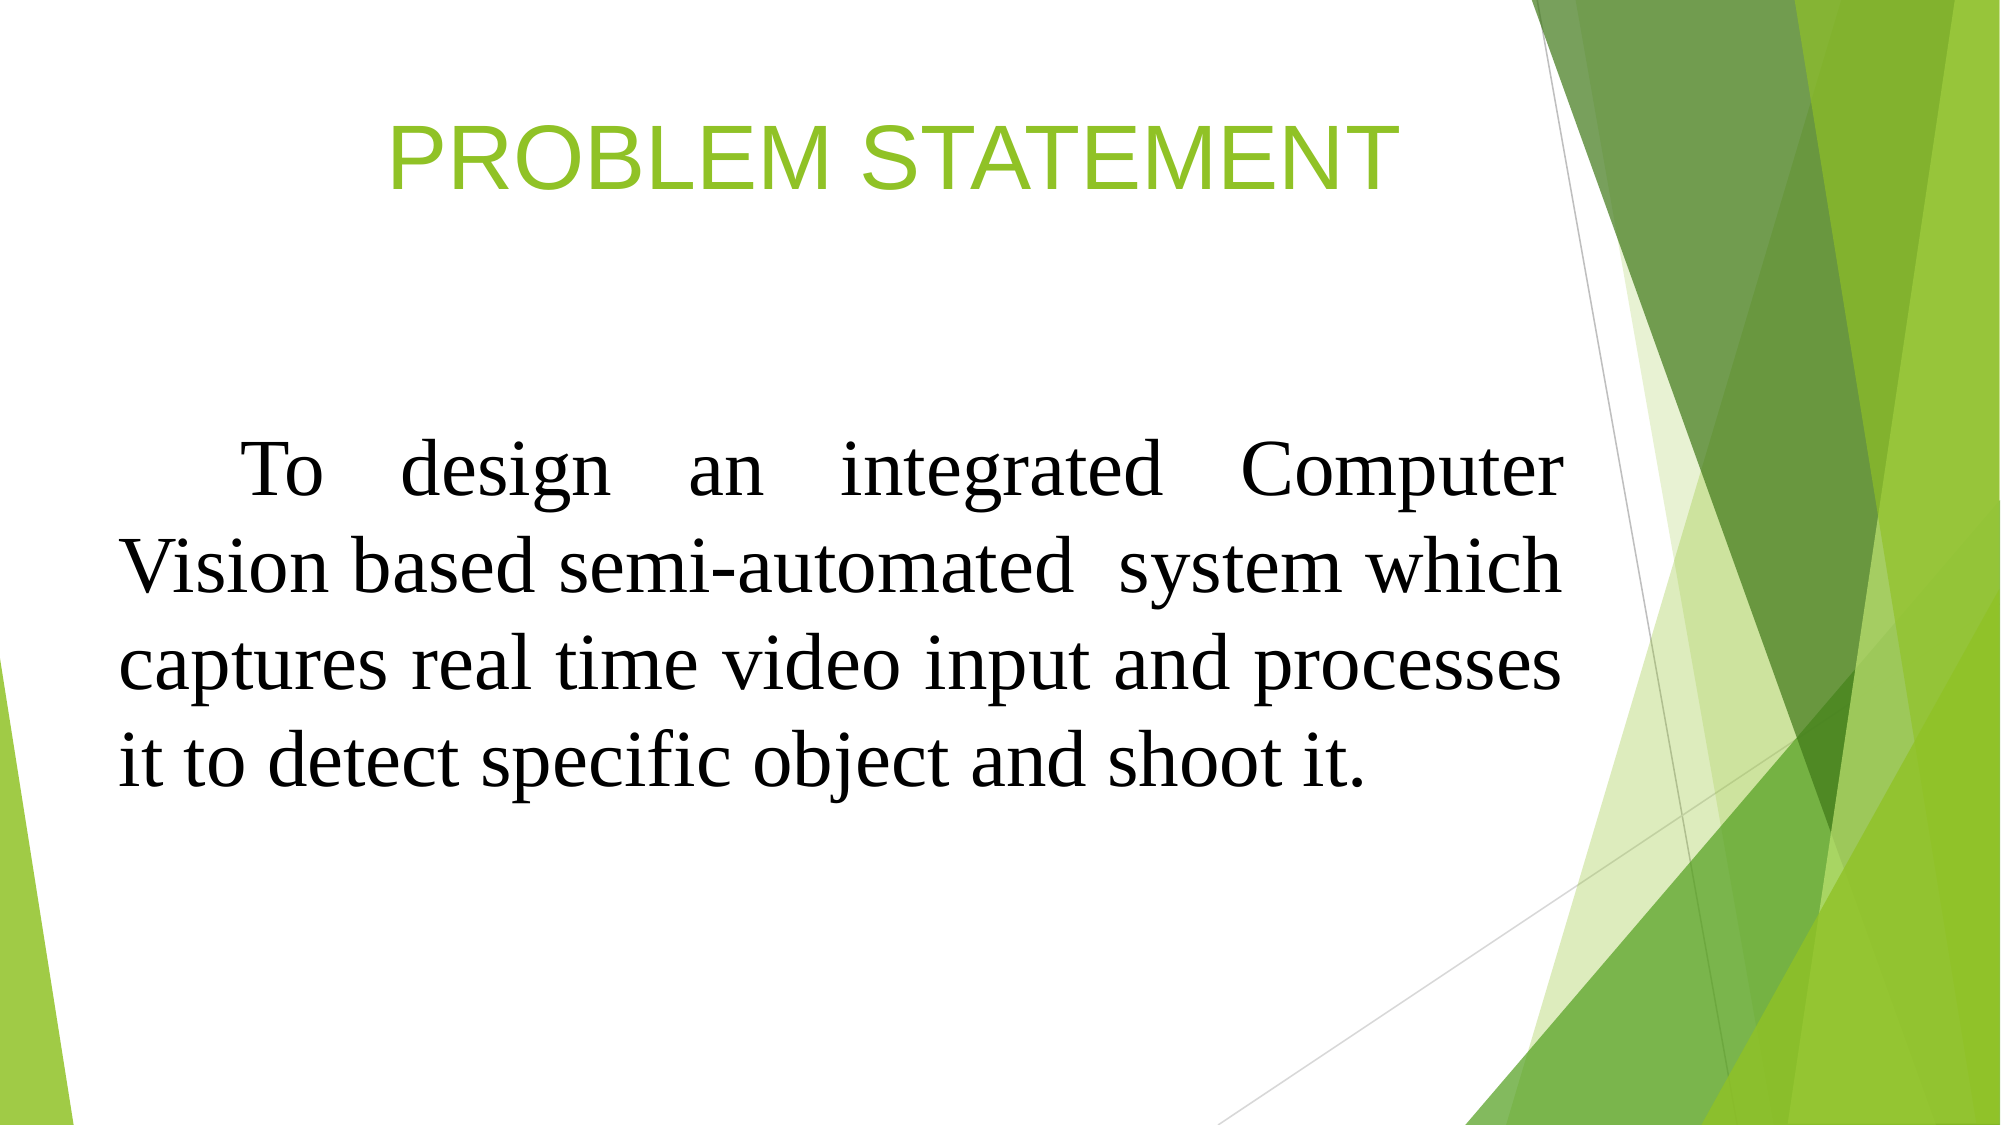

# PROBLEM STATEMENT
	To design an integrated Computer Vision based semi-automated  system which captures real time video input and processes it to detect specific object and shoot it.